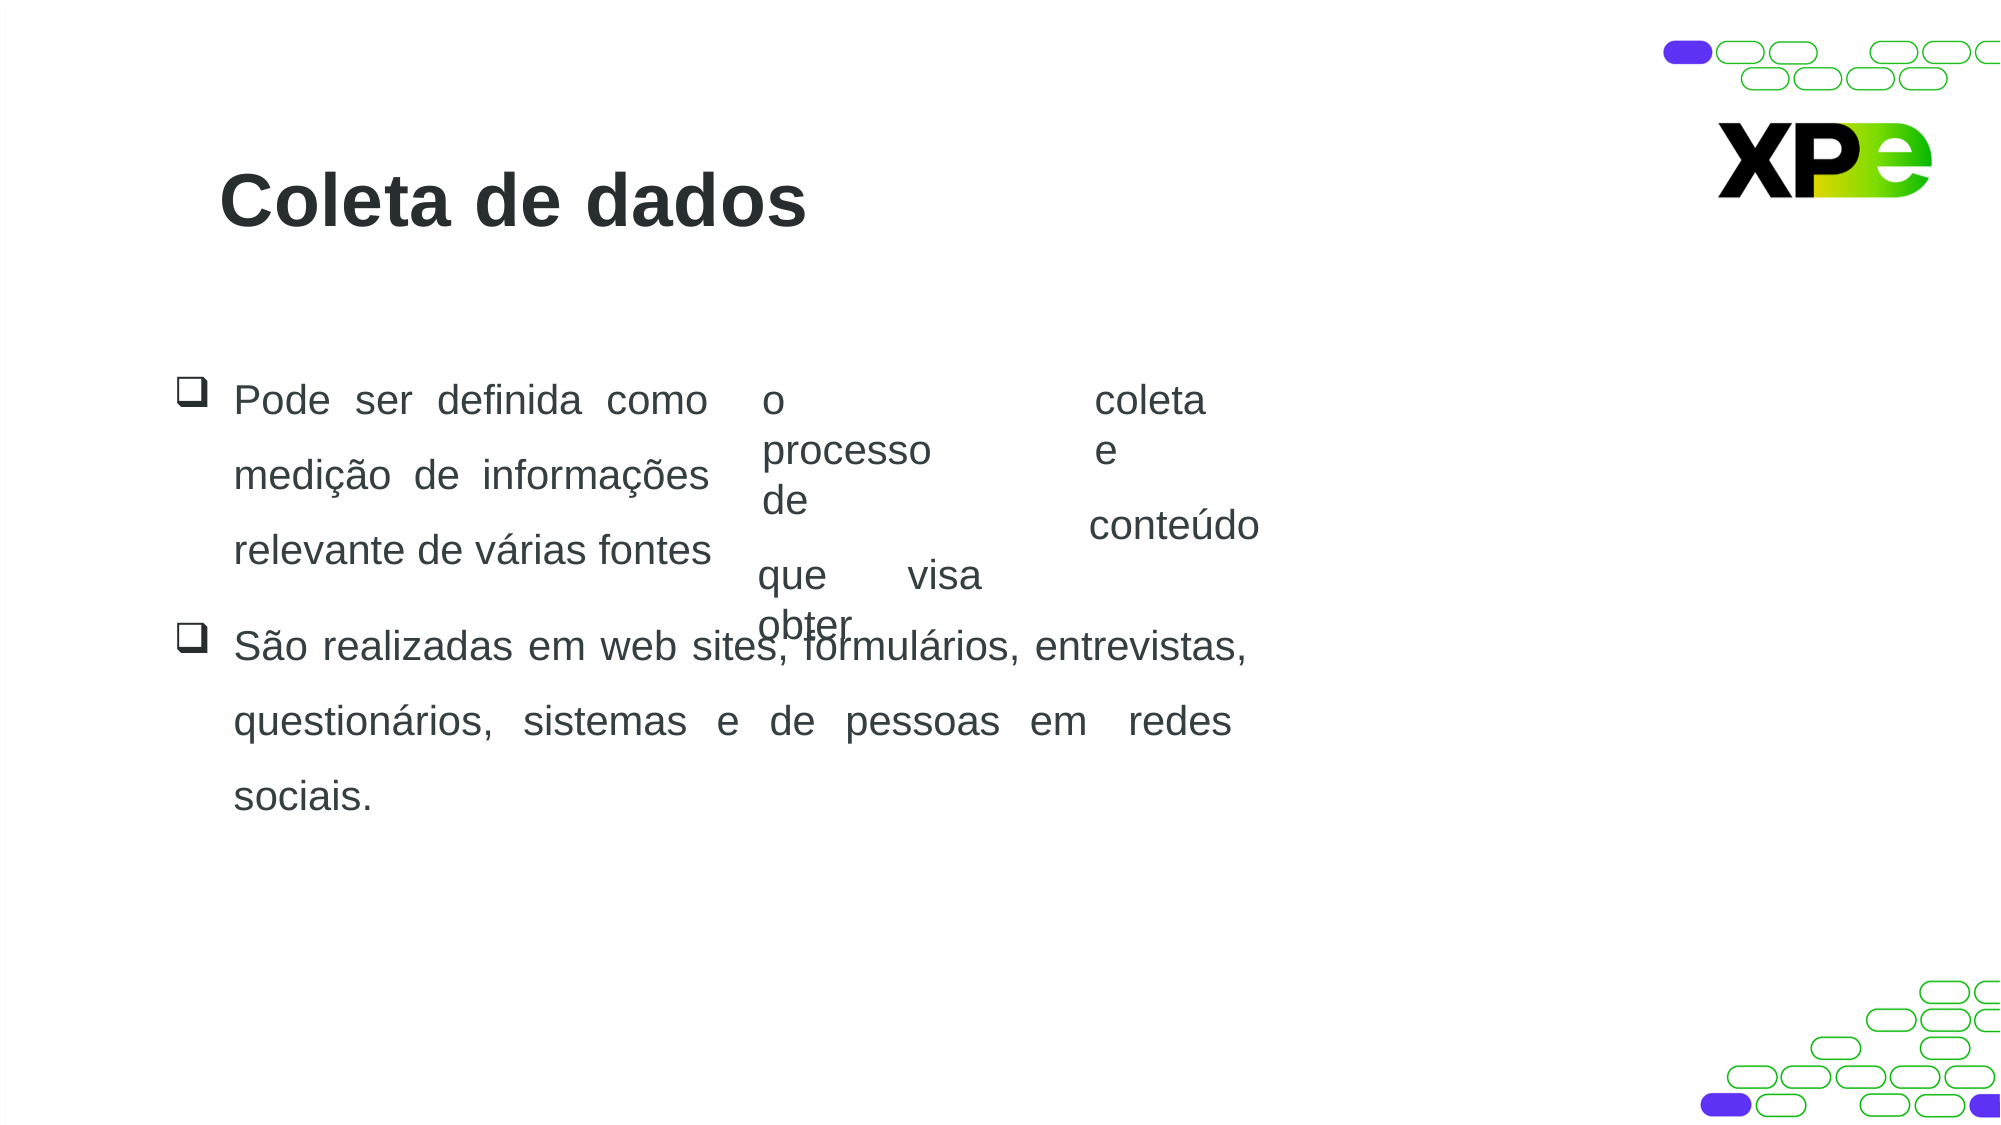

# Coleta de dados
Pode ser definida como  medição de informações  relevante de várias fontes
o	processo	de
que	visa	obter
coleta	e
conteúdo
São realizadas em web sites, formulários, entrevistas,  questionários, sistemas e de pessoas em redes  sociais.